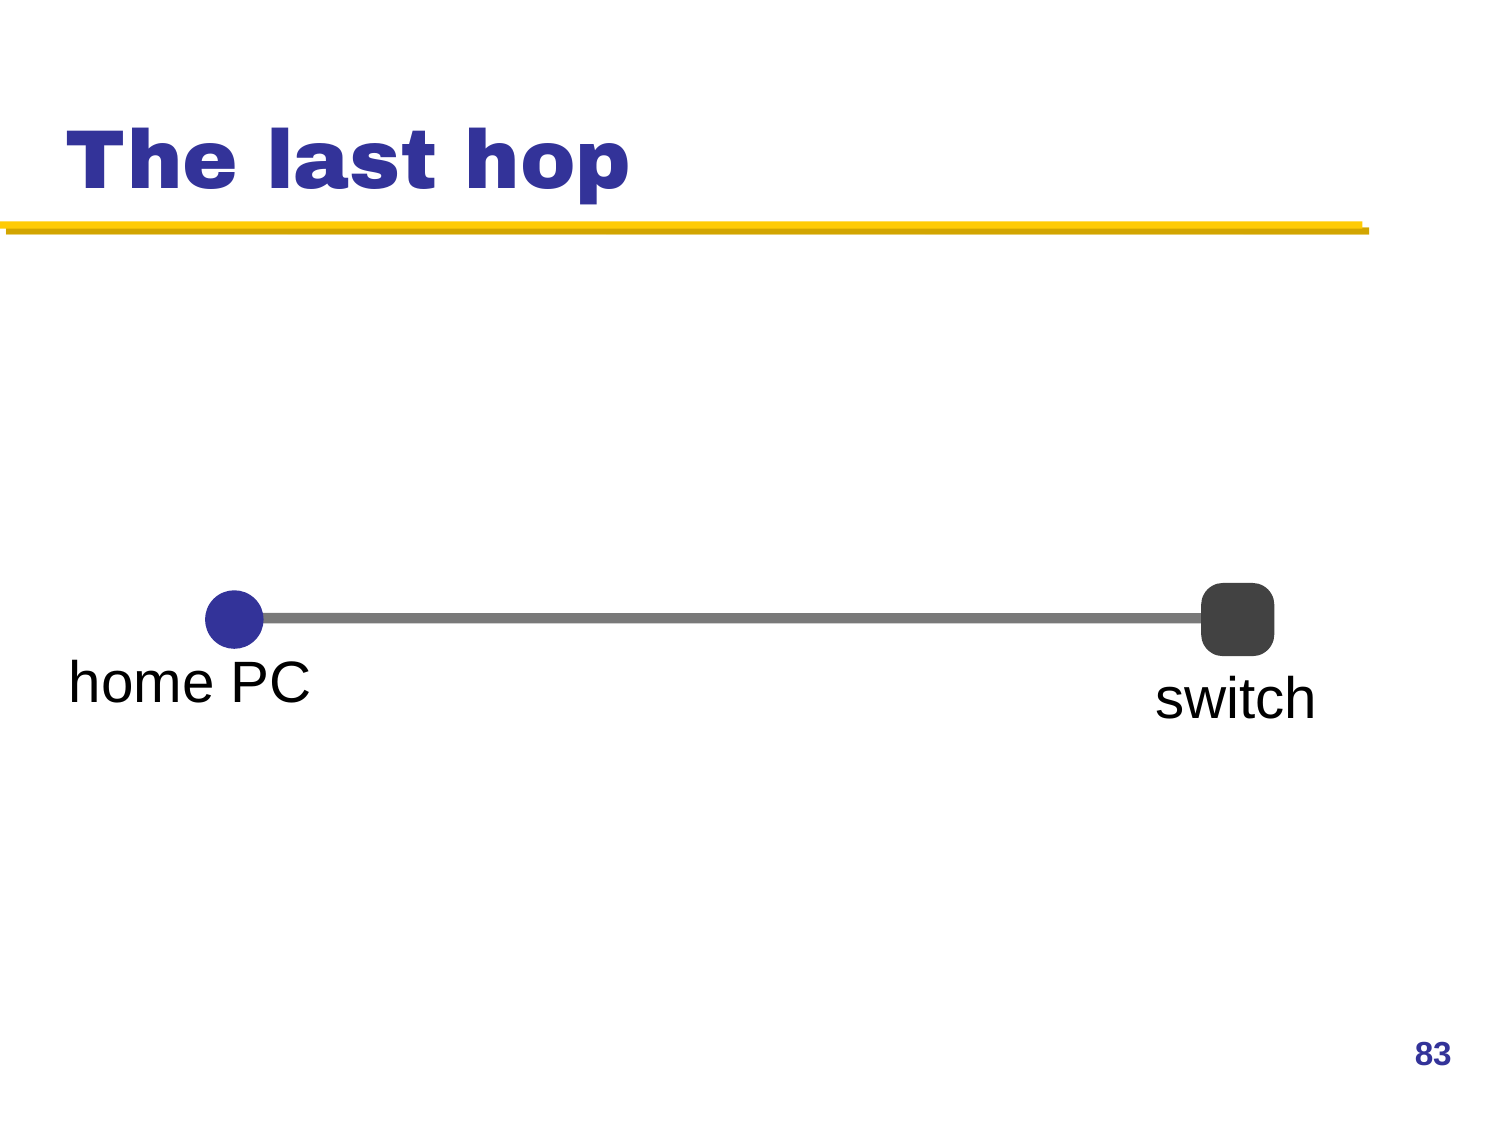

# The last hop

home PC
switch
83